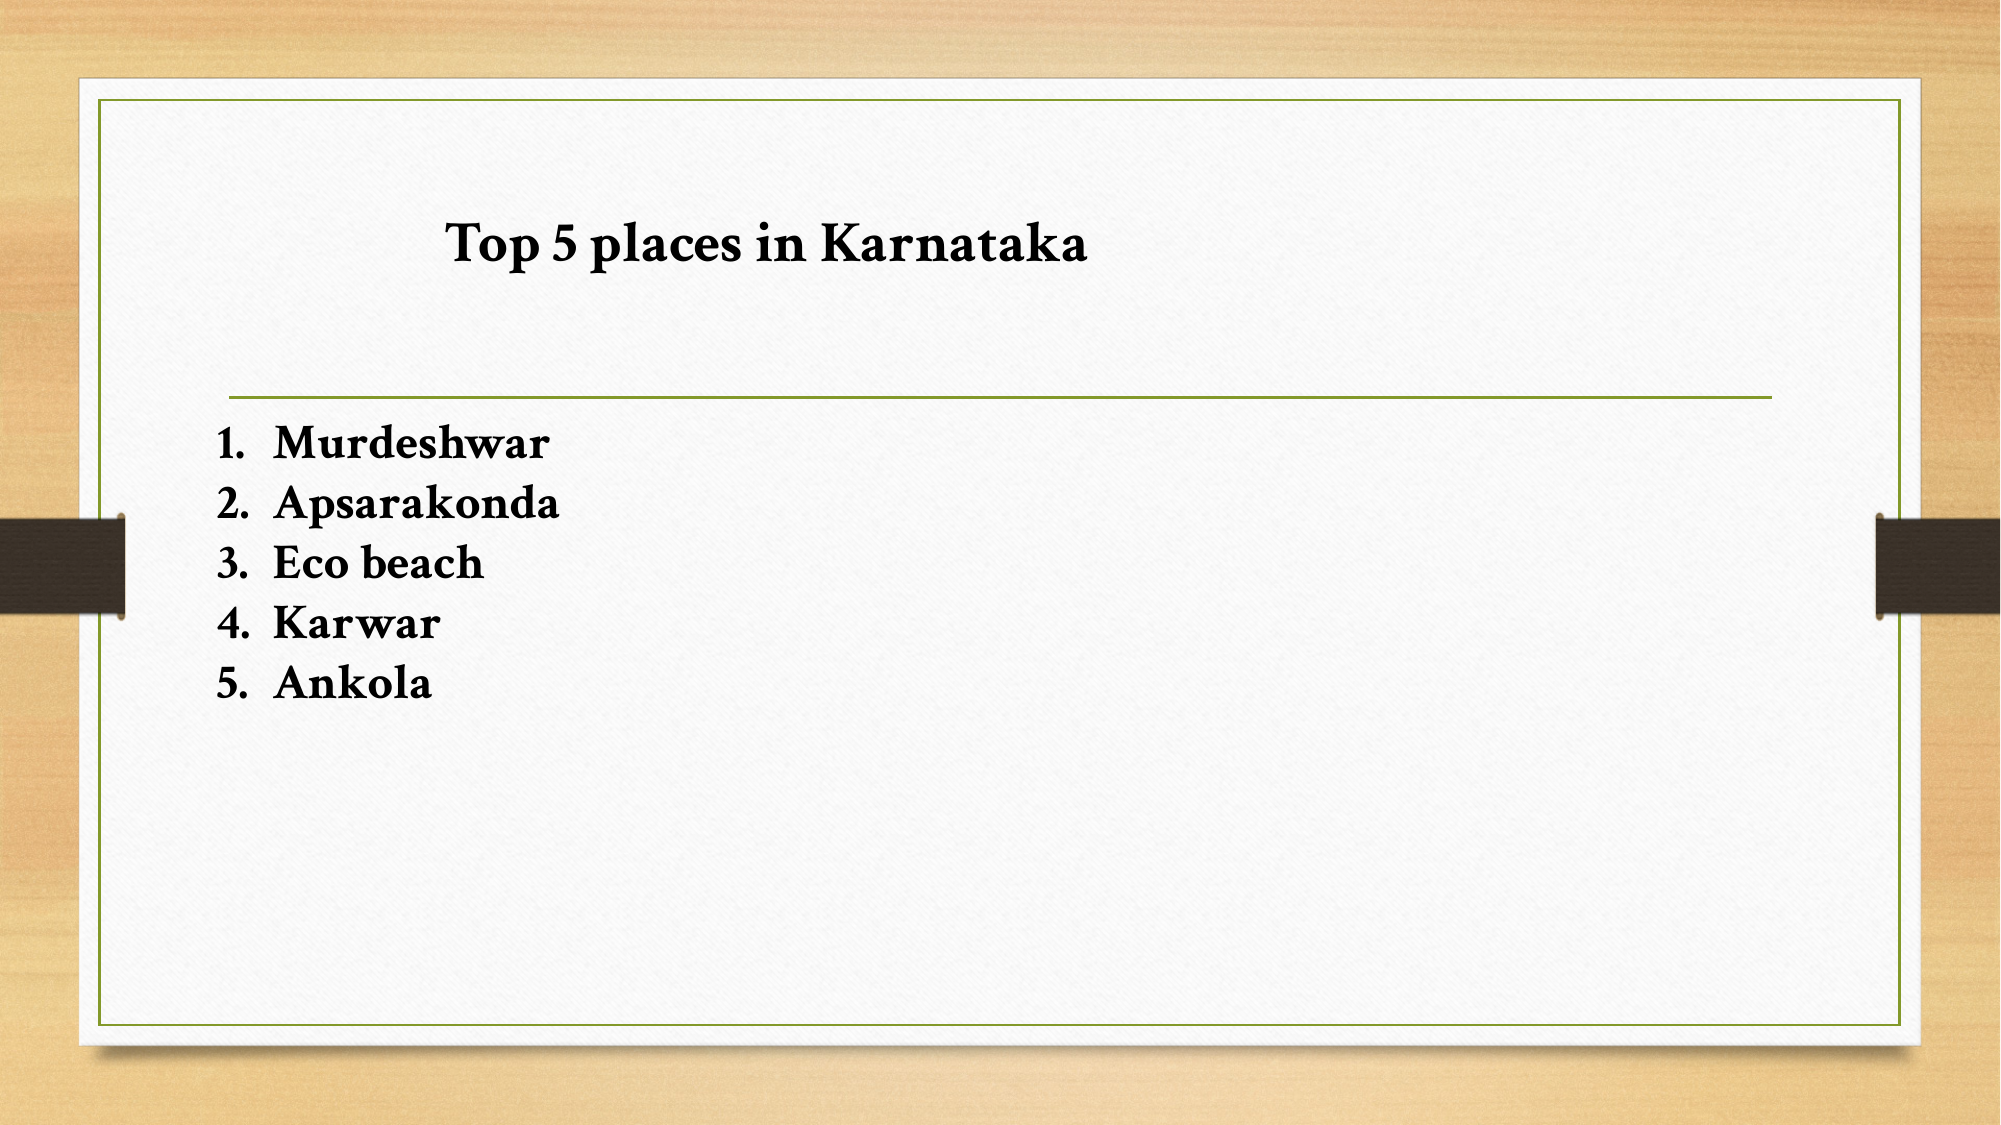

#
Top 5 places in Karnataka
Murdeshwar
Apsarakonda
Eco beach
Karwar
Ankola